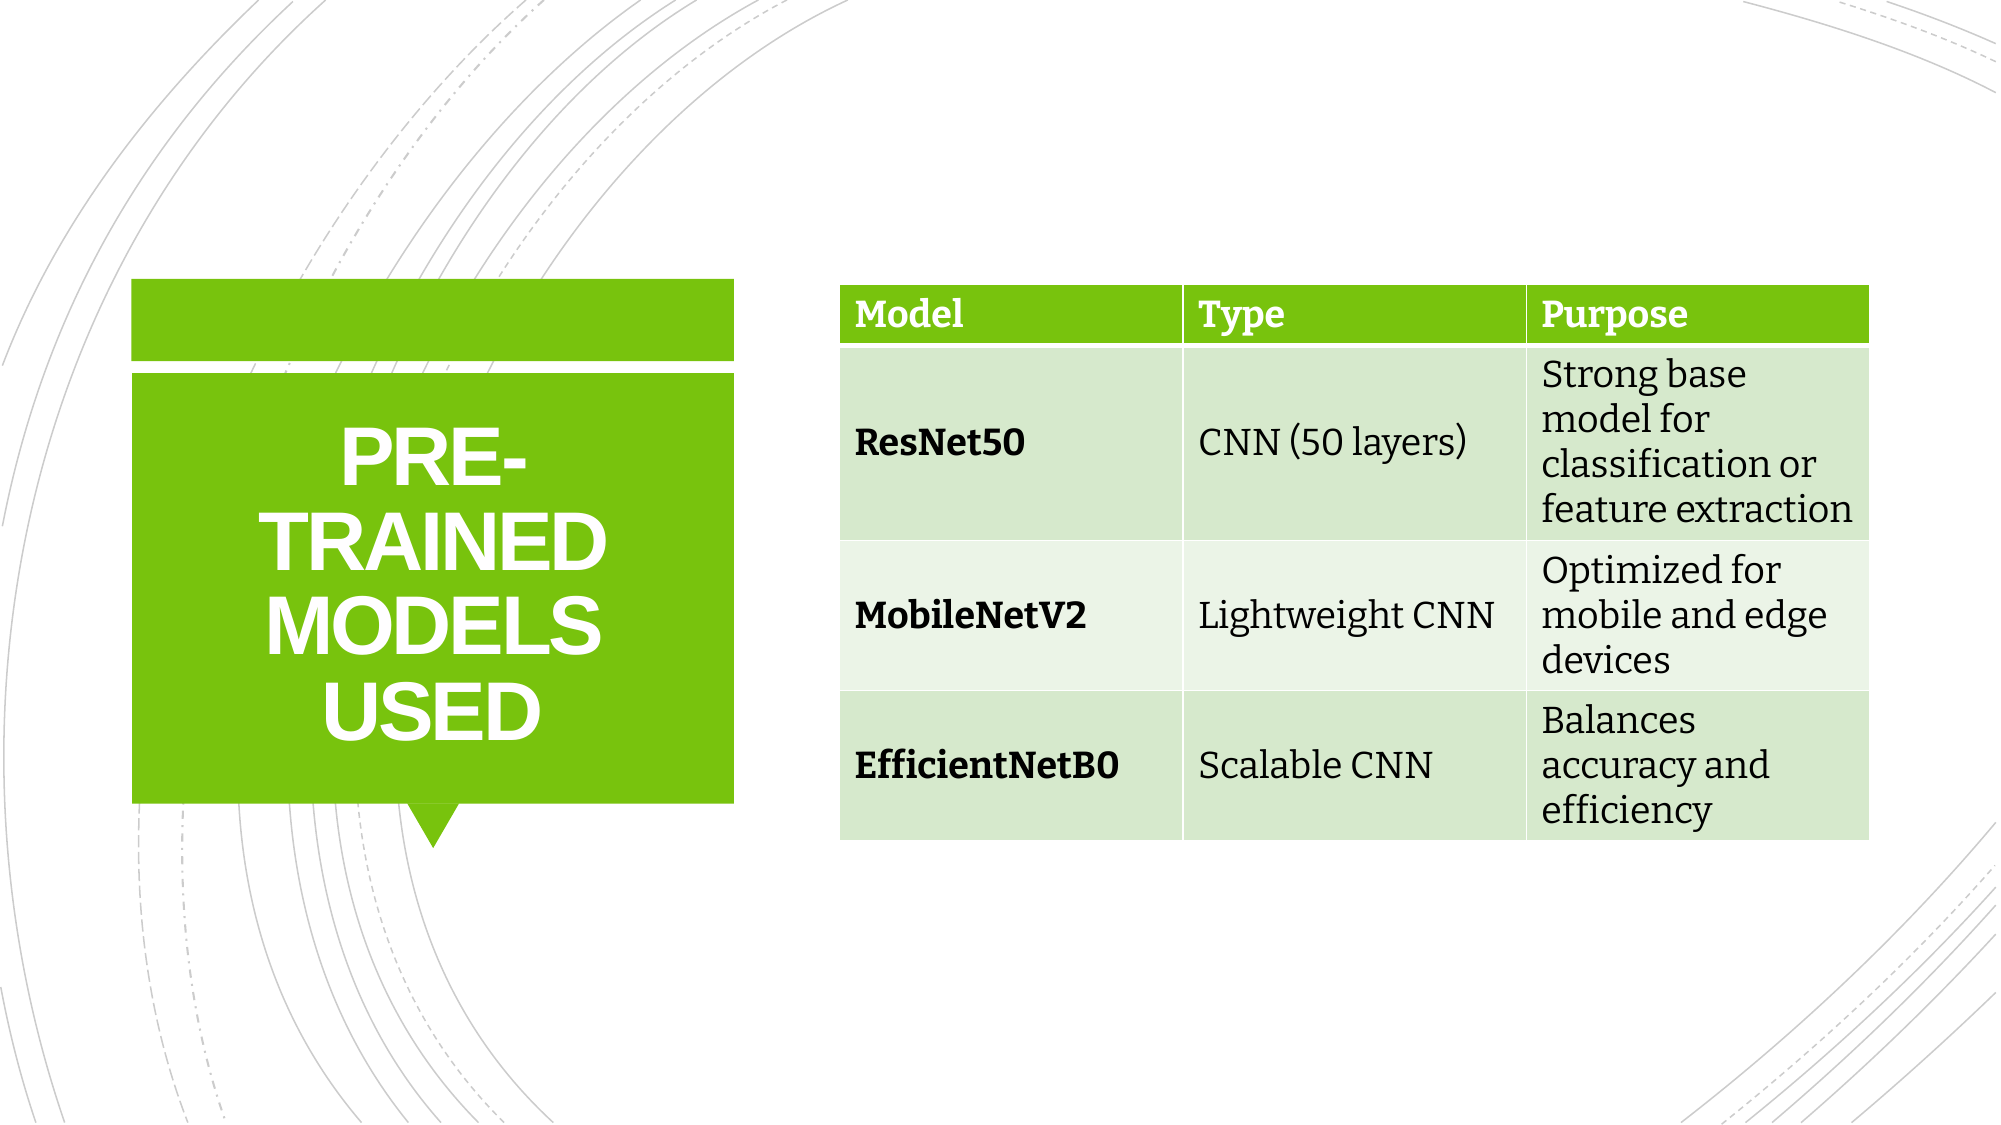

| Model | Type | Purpose |
| --- | --- | --- |
| ResNet50 | CNN (50 layers) | Strong base model for classification or feature extraction |
| MobileNetV2 | Lightweight CNN | Optimized for mobile and edge devices |
| EfficientNetB0 | Scalable CNN | Balances accuracy and efficiency |
# PRE-TRAINED MODELS USED